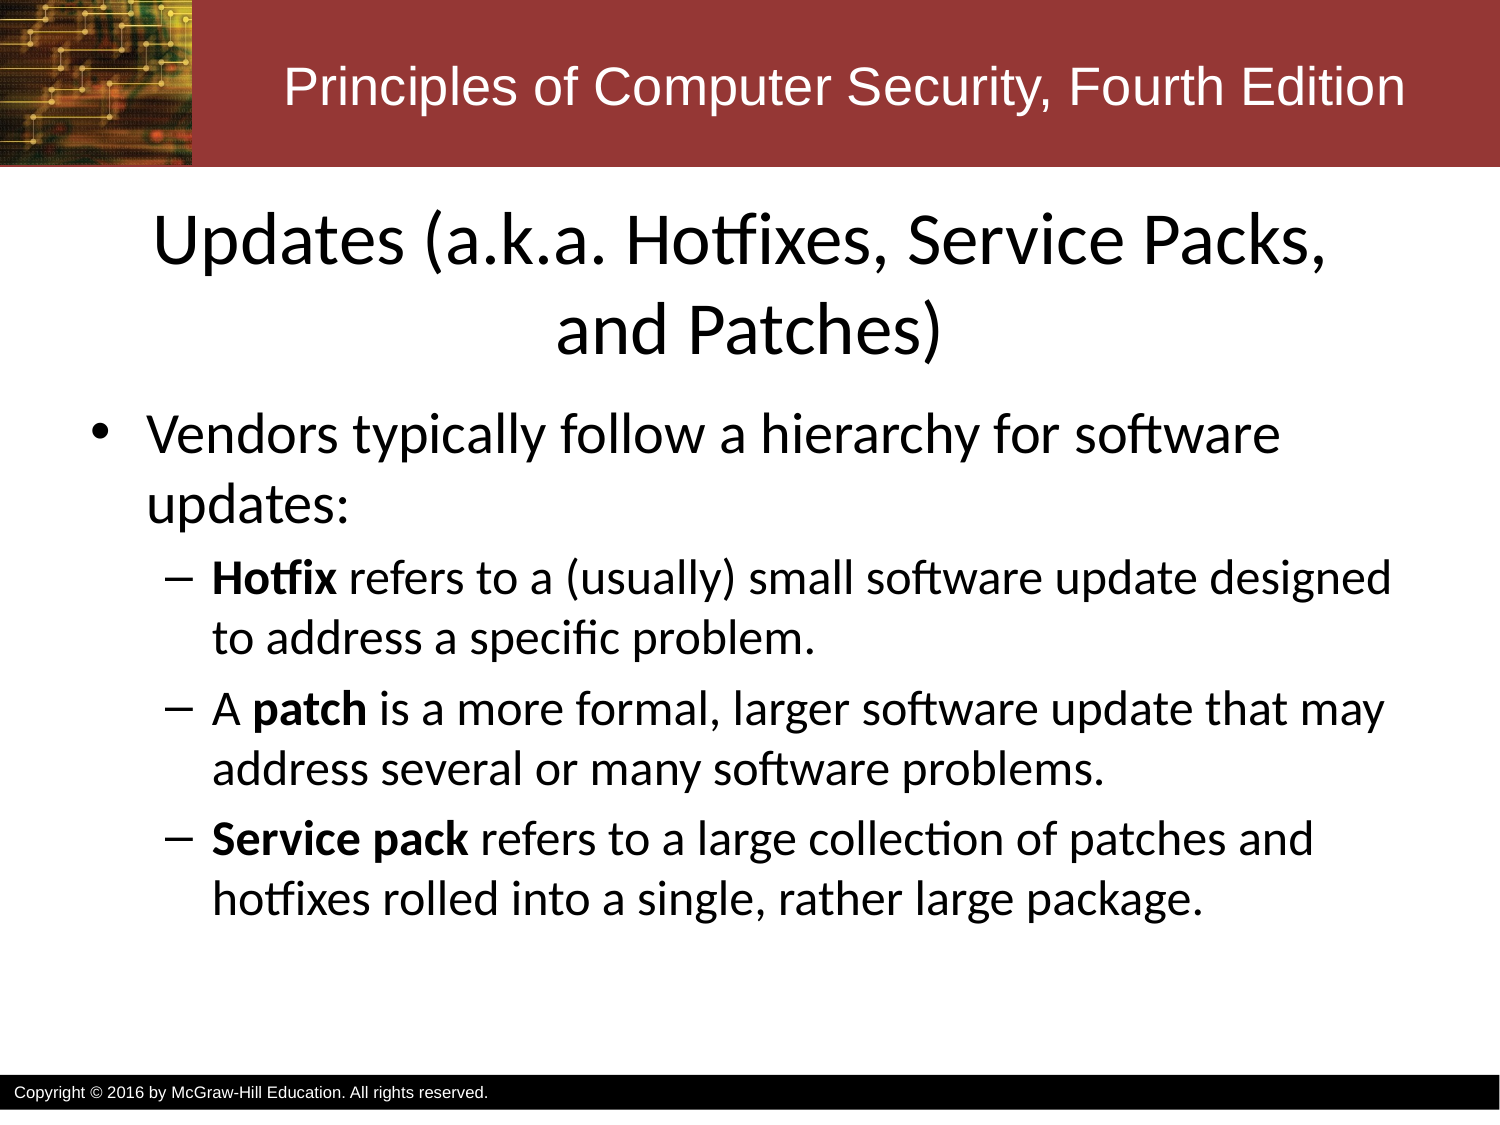

# Updates (a.k.a. Hotfixes, Service Packs, and Patches)
Vendors typically follow a hierarchy for software updates:
Hotfix refers to a (usually) small software update designed to address a specific problem.
A patch is a more formal, larger software update that may address several or many software problems.
Service pack refers to a large collection of patches and hotfixes rolled into a single, rather large package.